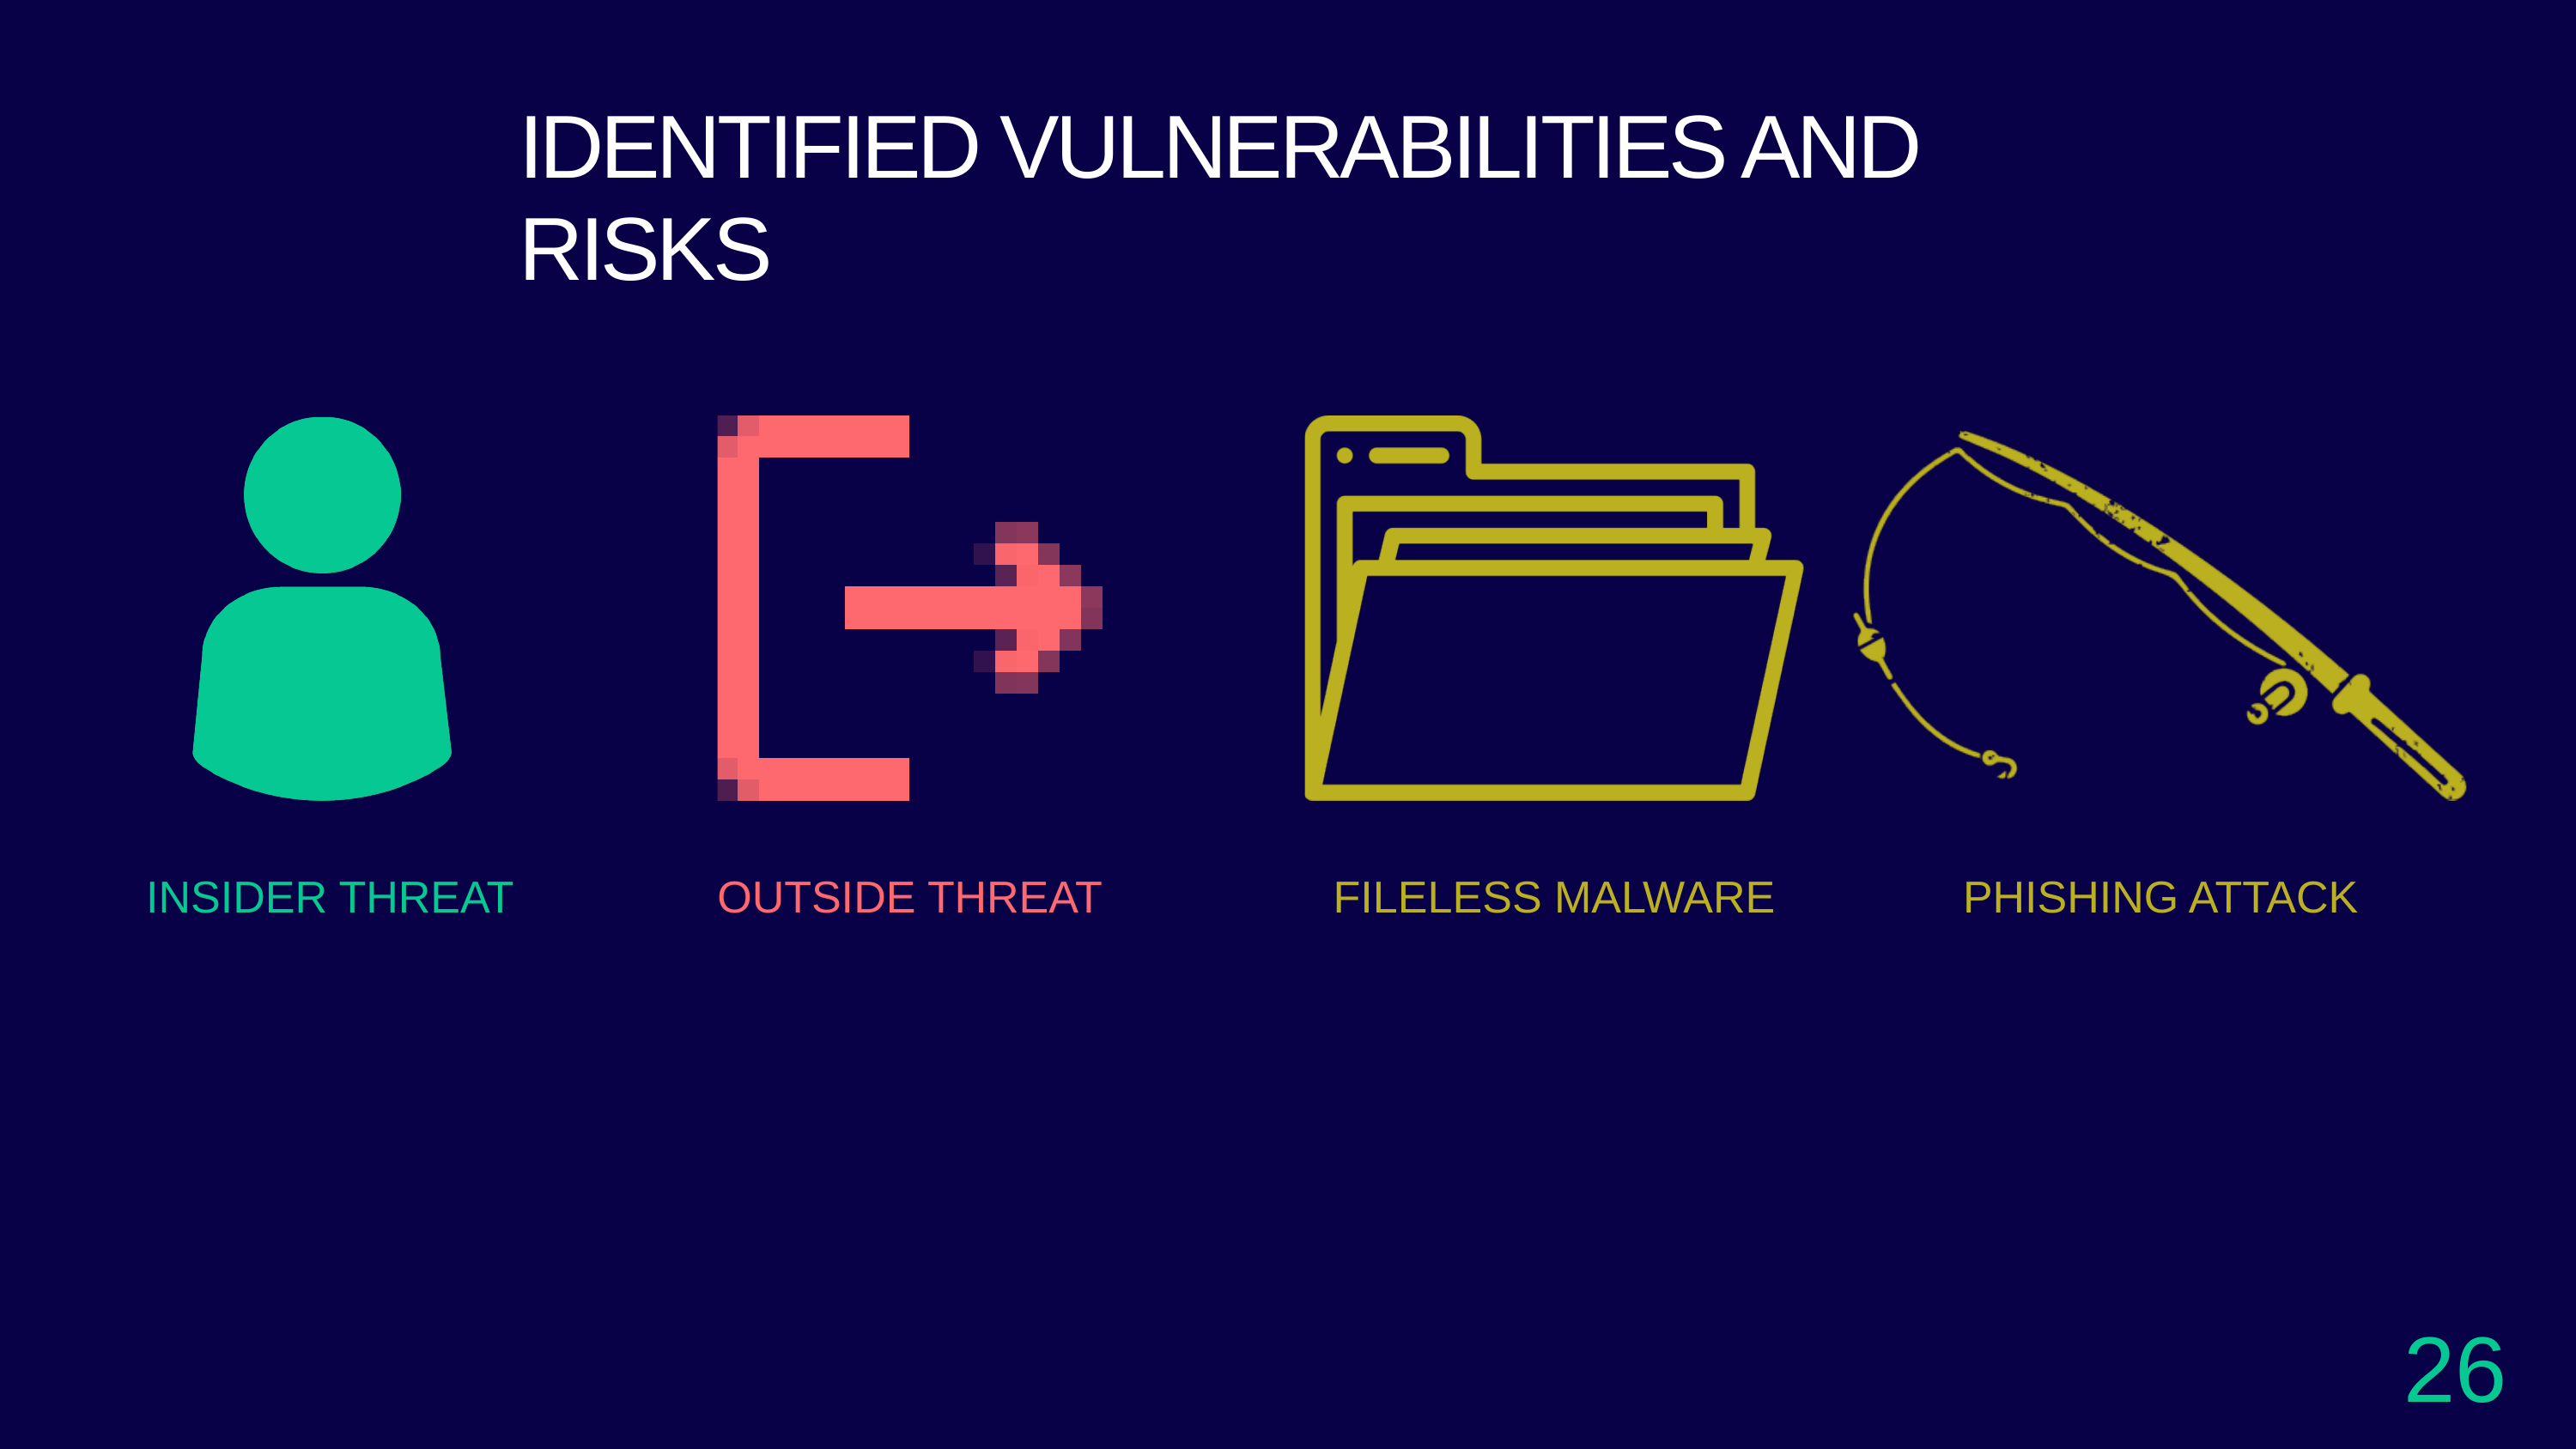

IDENTIFIED VULNERABILITIES AND RISKS

INSIDER THREAT
OUTSIDE THREAT
FILELESS MALWARE
PHISHING ATTACK
26